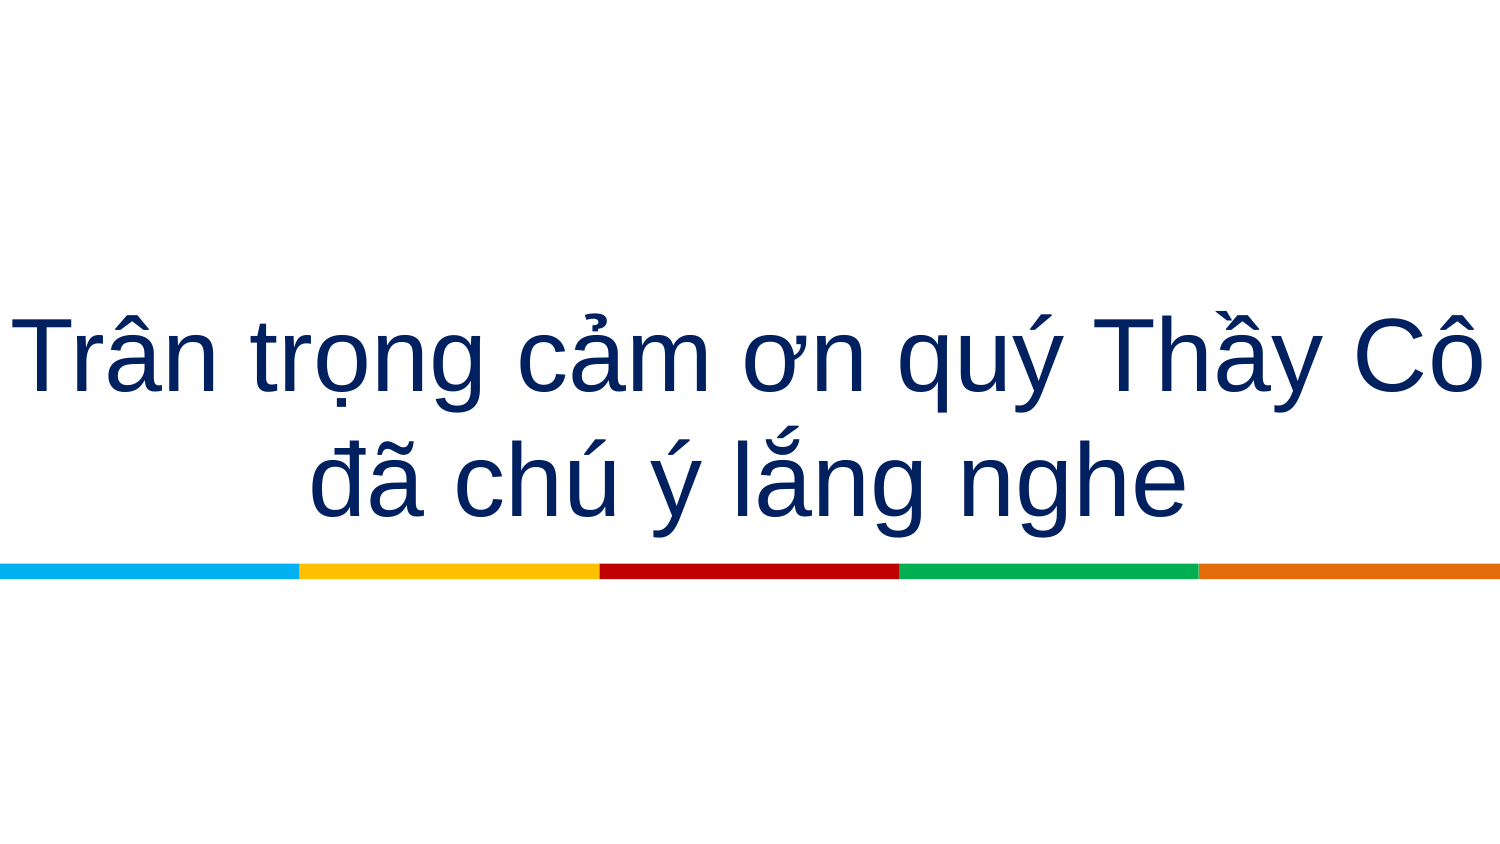

Trân trọng cảm ơn quý Thầy Cô đã chú ý lắng nghe